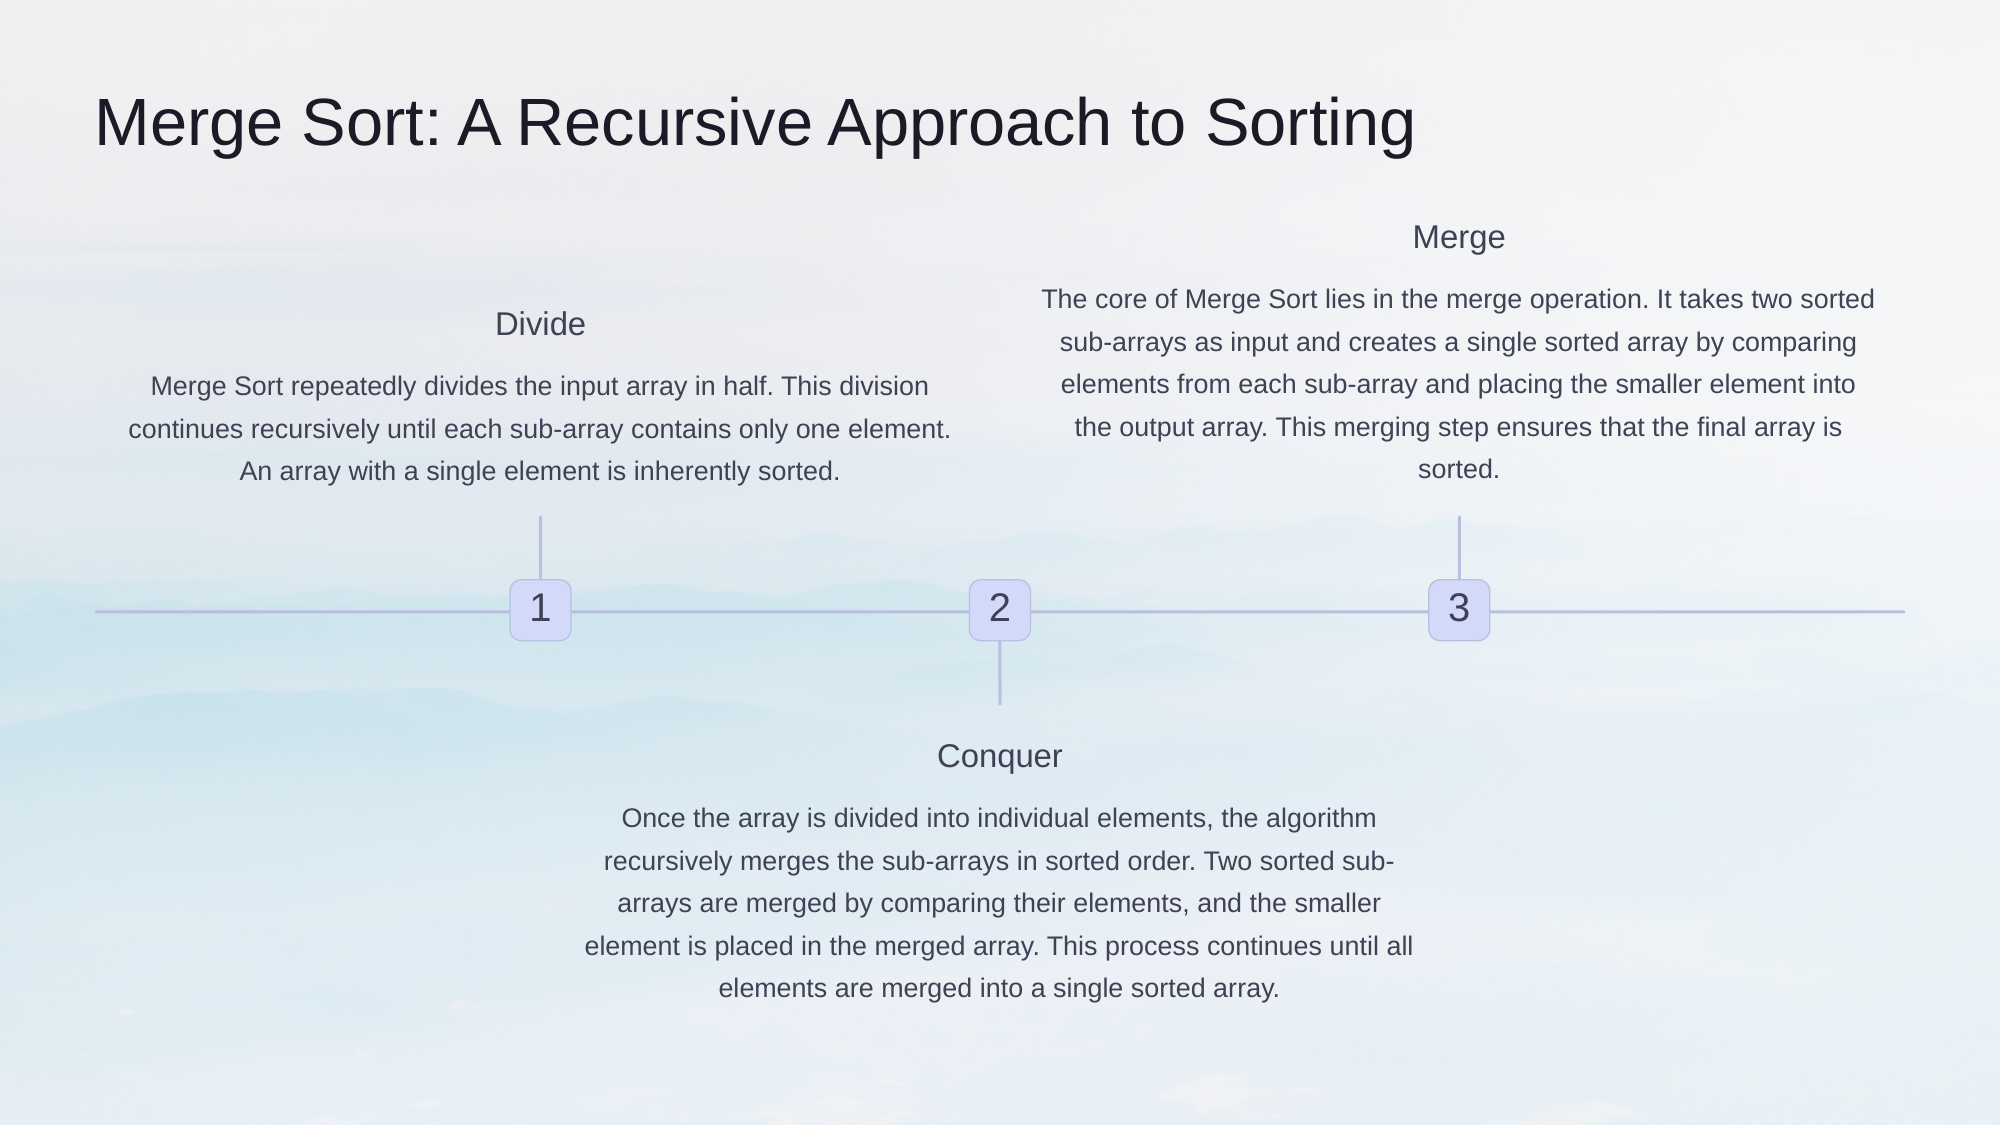

Merge Sort: A Recursive Approach to Sorting
Merge
The core of Merge Sort lies in the merge operation. It takes two sorted sub-arrays as input and creates a single sorted array by comparing elements from each sub-array and placing the smaller element into the output array. This merging step ensures that the final array is sorted.
Divide
Merge Sort repeatedly divides the input array in half. This division continues recursively until each sub-array contains only one element. An array with a single element is inherently sorted.

1
2
3

Conquer
Once the array is divided into individual elements, the algorithm recursively merges the sub-arrays in sorted order. Two sorted sub-arrays are merged by comparing their elements, and the smaller element is placed in the merged array. This process continues until all elements are merged into a single sorted array.